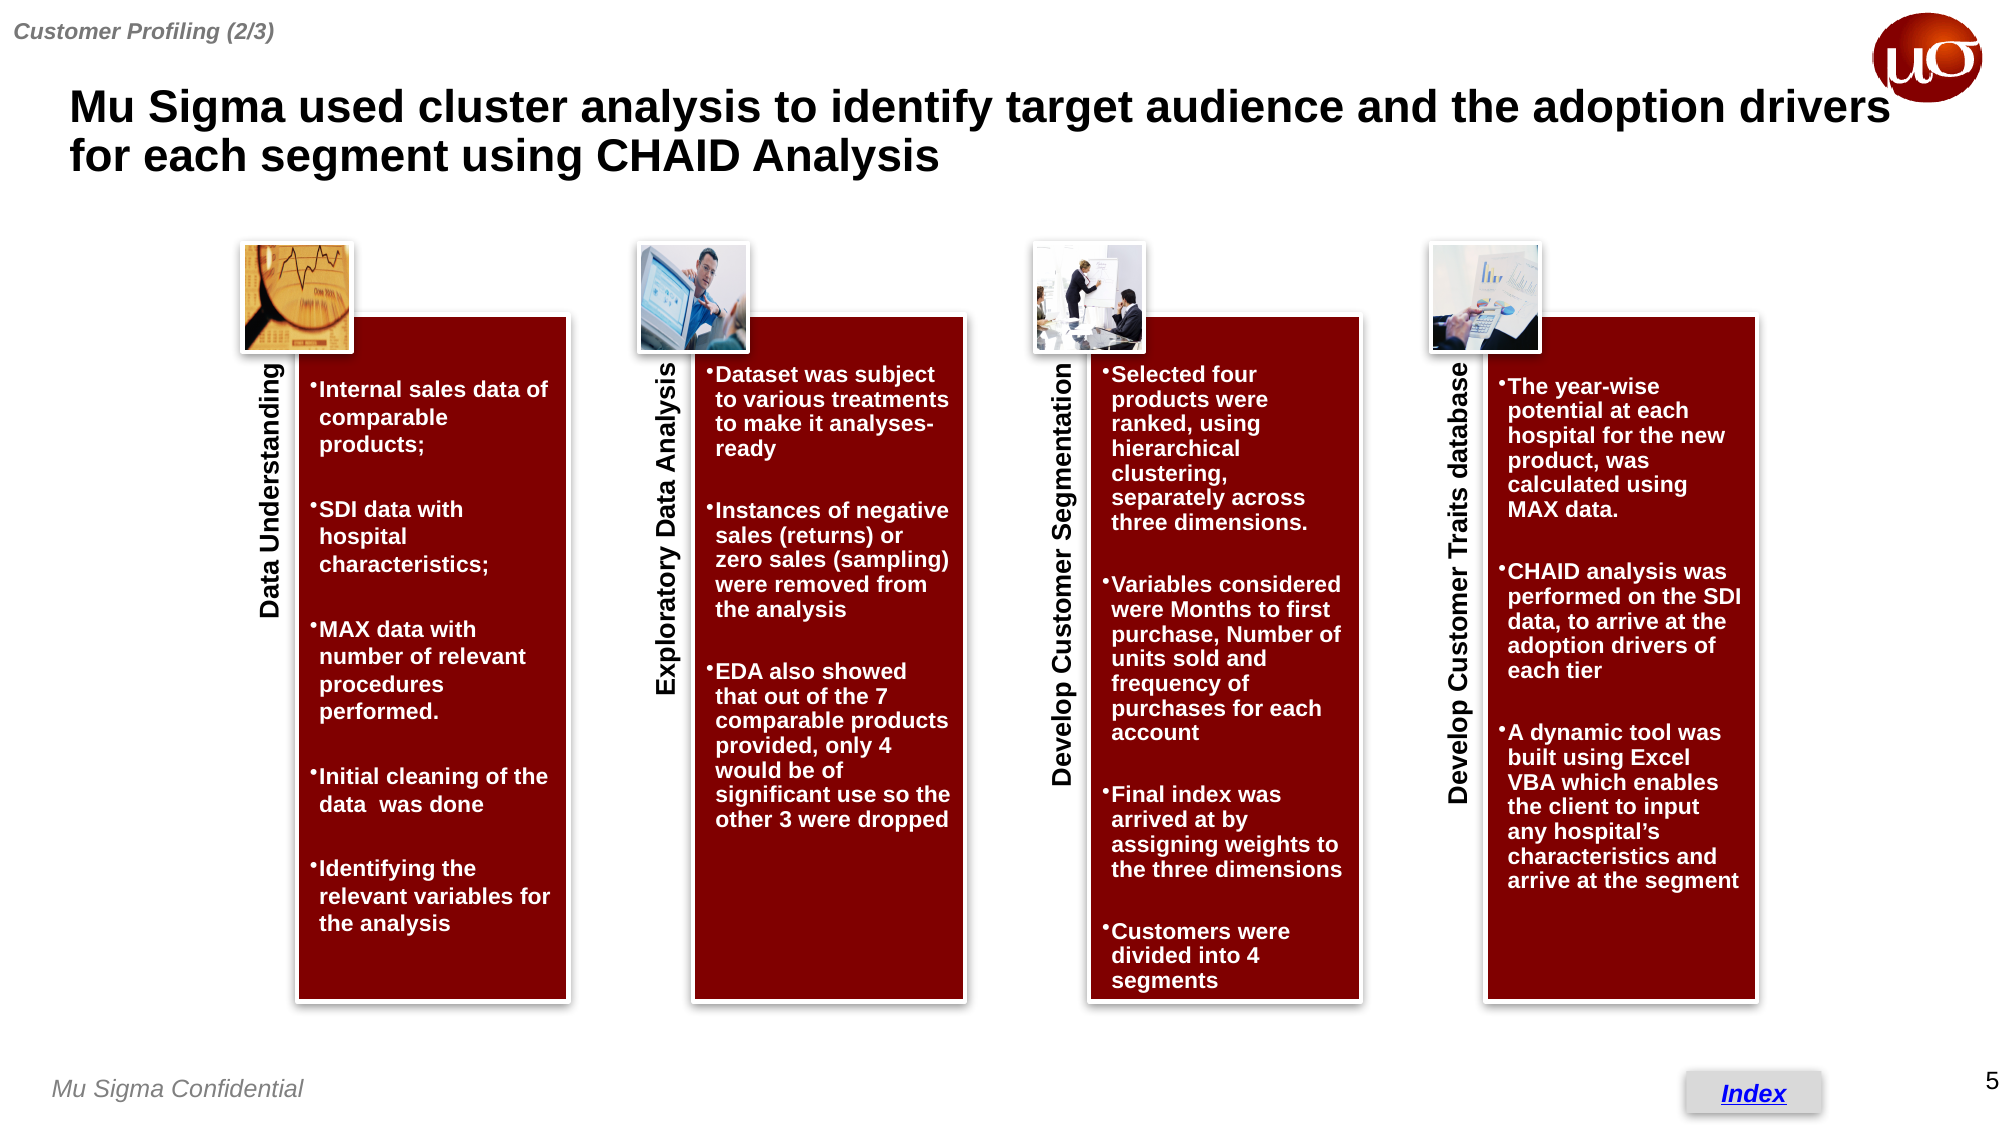

Customer Profiling (2/3)
# Mu Sigma used cluster analysis to identify target audience and the adoption drivers for each segment using CHAID Analysis
Data Understanding
Internal sales data of comparable products;
SDI data with hospital characteristics;
MAX data with number of relevant procedures performed.
Initial cleaning of the data  was done
Identifying the relevant variables for the analysis
Exploratory Data Analysis
Dataset was subject to various treatments to make it analyses-ready
Instances of negative sales (returns) or zero sales (sampling) were removed from the analysis
EDA also showed that out of the 7 comparable products provided, only 4 would be of significant use so the other 3 were dropped

Develop Customer Segmentation
Selected four products were ranked, using hierarchical clustering, separately across three dimensions.
Variables considered were Months to first purchase, Number of units sold and frequency of purchases for each account
Final index was arrived at by assigning weights to the three dimensions
Customers were divided into 4 segments

Develop Customer Traits database
The year-wise potential at each hospital for the new product, was calculated using MAX data.
CHAID analysis was performed on the SDI data, to arrive at the adoption drivers of each tier
A dynamic tool was built using Excel VBA which enables the client to input any hospital’s characteristics and arrive at the segment

Index